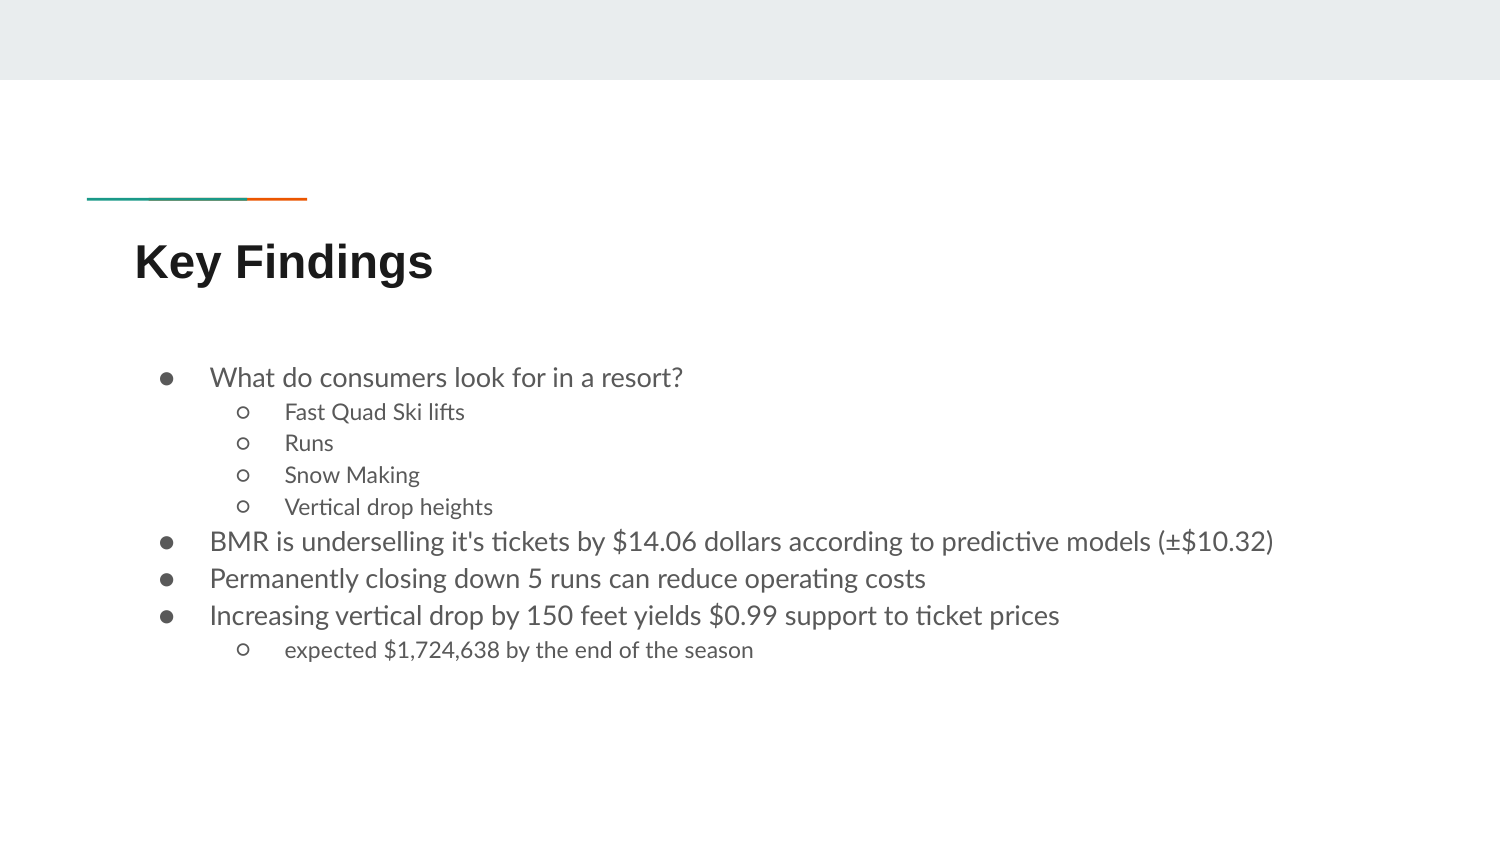

# Key Findings
What do consumers look for in a resort?
Fast Quad Ski lifts
Runs
Snow Making
Vertical drop heights
BMR is underselling it's tickets by $14.06 dollars according to predictive models (±$10.32)
Permanently closing down 5 runs can reduce operating costs
Increasing vertical drop by 150 feet yields $0.99 support to ticket prices
expected $1,724,638 by the end of the season